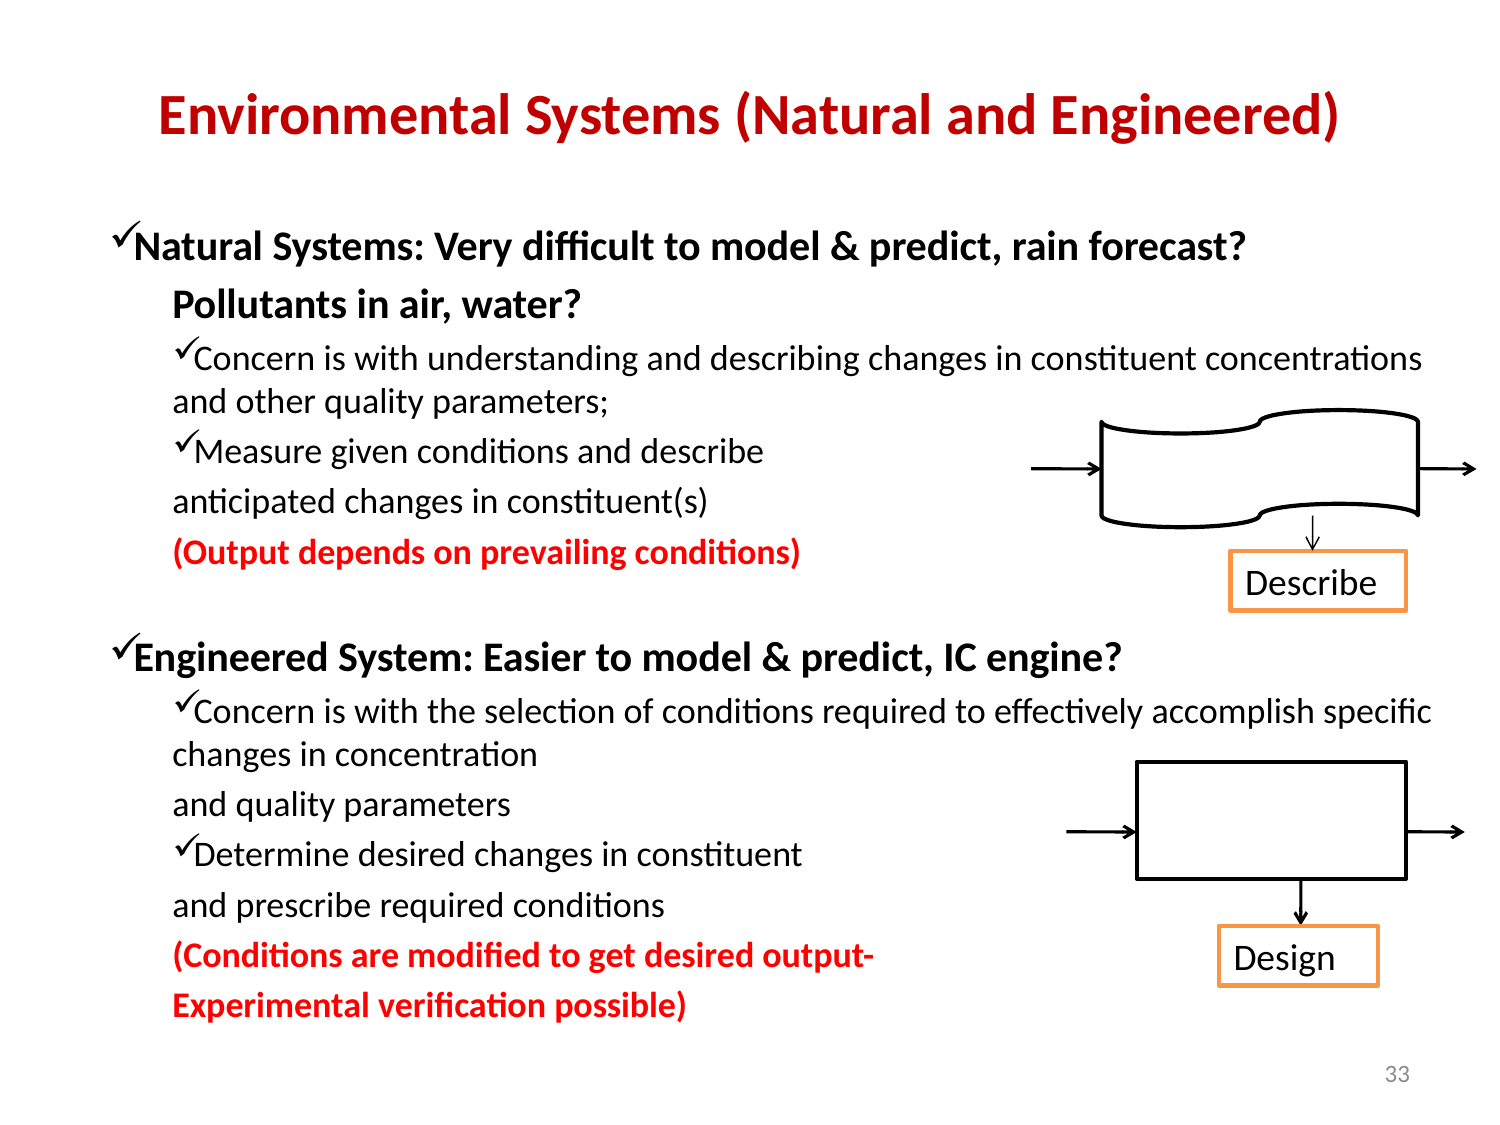

# Environmental Systems (Natural and Engineered)
Natural Systems: Very difficult to model & predict, rain forecast?
Pollutants in air, water?
Concern is with understanding and describing changes in constituent concentrations and other quality parameters;
Measure given conditions and describe
anticipated changes in constituent(s)
(Output depends on prevailing conditions)

Engineered System: Easier to model & predict, IC engine?
Concern is with the selection of conditions required to effectively accomplish specific changes in concentration
and quality parameters
Determine desired changes in constituent
and prescribe required conditions
(Conditions are modified to get desired output-
Experimental verification possible)

Describe

Design
33